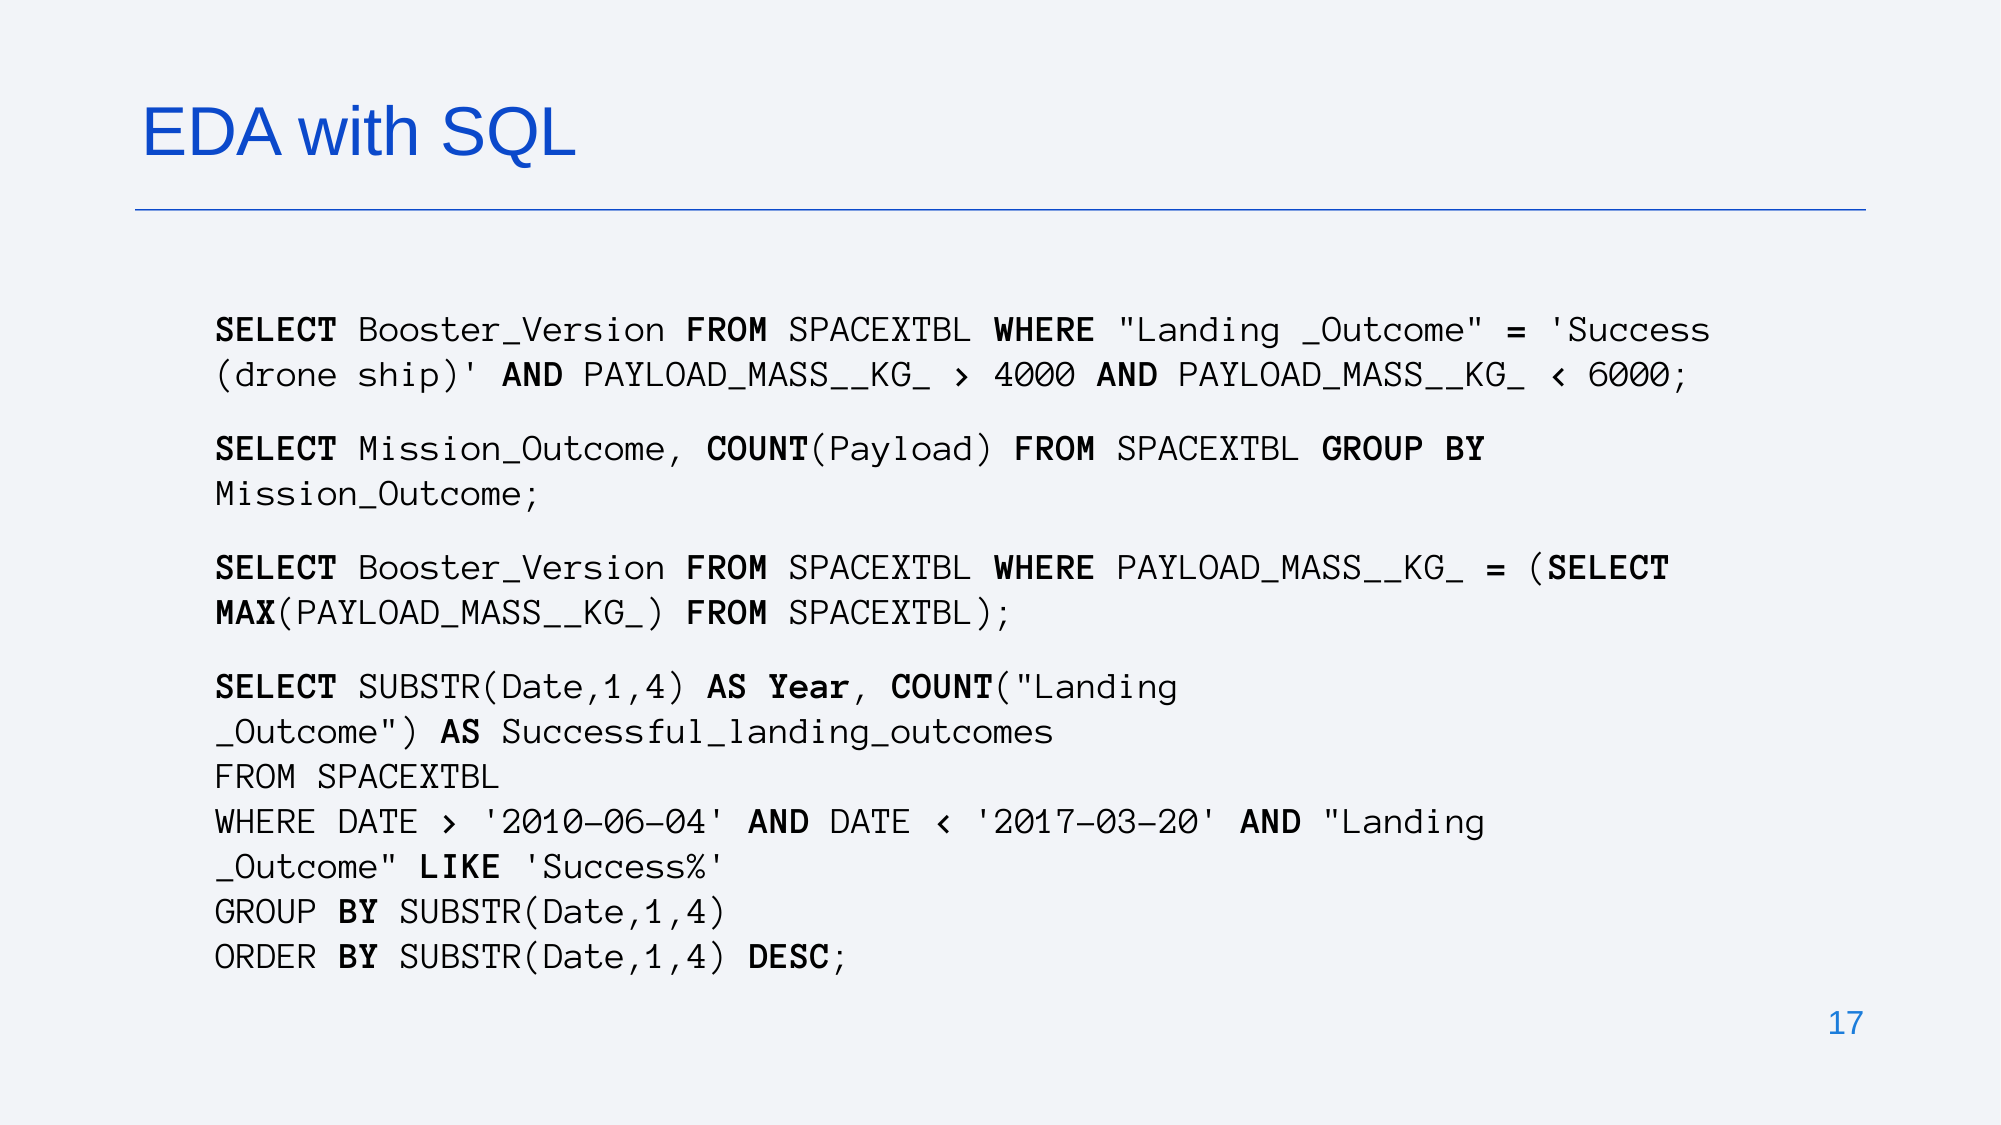

EDA with SQL
SELECT Booster_Version FROM SPACEXTBL WHERE "Landing _Outcome" = 'Success (drone ship)' AND PAYLOAD_MASS__KG_ > 4000 AND PAYLOAD_MASS__KG_ < 6000;
SELECT Mission_Outcome, COUNT(Payload) FROM SPACEXTBL GROUP BY Mission_Outcome;
SELECT Booster_Version FROM SPACEXTBL WHERE PAYLOAD_MASS__KG_ = (SELECT MAX(PAYLOAD_MASS__KG_) FROM SPACEXTBL);
SELECT SUBSTR(Date,1,4) AS Year, COUNT("Landing _Outcome") AS Successful_landing_outcomes 
FROM SPACEXTBL 
WHERE DATE > '2010-06-04' AND DATE < '2017-03-20' AND "Landing _Outcome" LIKE 'Success%' 
GROUP BY SUBSTR(Date,1,4) 
ORDER BY SUBSTR(Date,1,4) DESC;
17